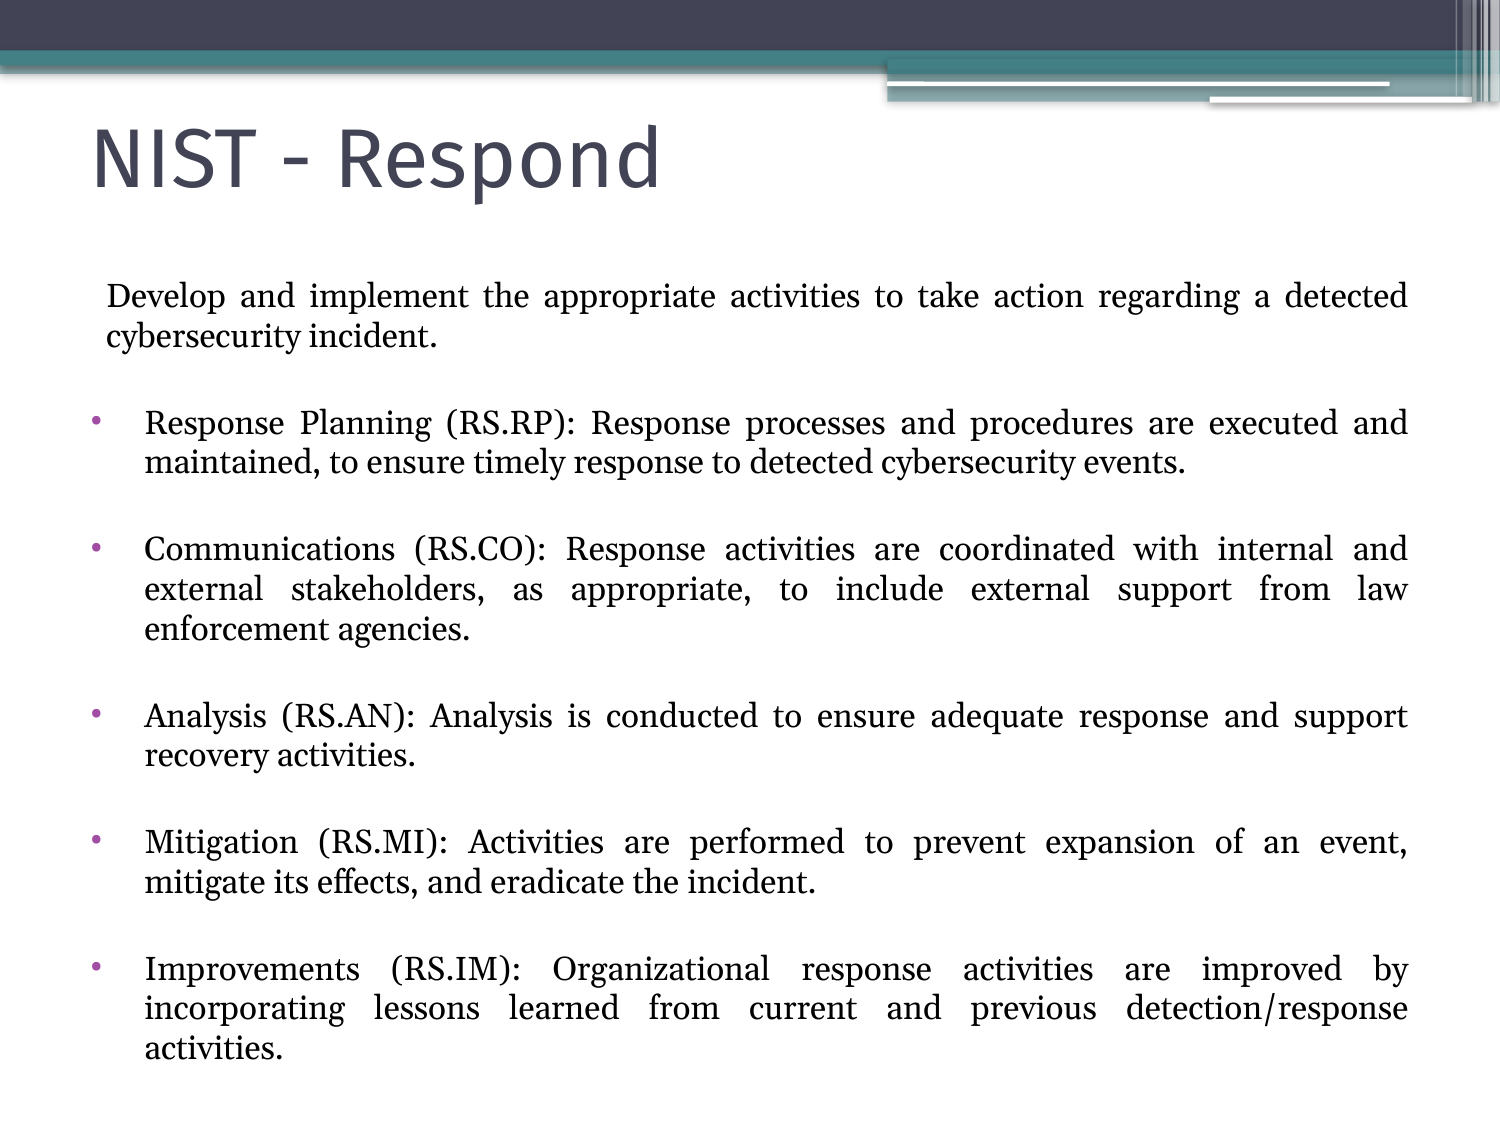

# NIST - Respond
Develop and implement the appropriate activities to take action regarding a detected cybersecurity incident.

Response Planning (RS.RP): Response processes and procedures are executed and maintained, to ensure timely response to detected cybersecurity events.

Communications (RS.CO): Response activities are coordinated with internal and external stakeholders, as appropriate, to include external support from law enforcement agencies.

Analysis (RS.AN): Analysis is conducted to ensure adequate response and support recovery activities.

Mitigation (RS.MI): Activities are performed to prevent expansion of an event, mitigate its effects, and eradicate the incident.

Improvements (RS.IM): Organizational response activities are improved by incorporating lessons learned from current and previous detection/response activities.